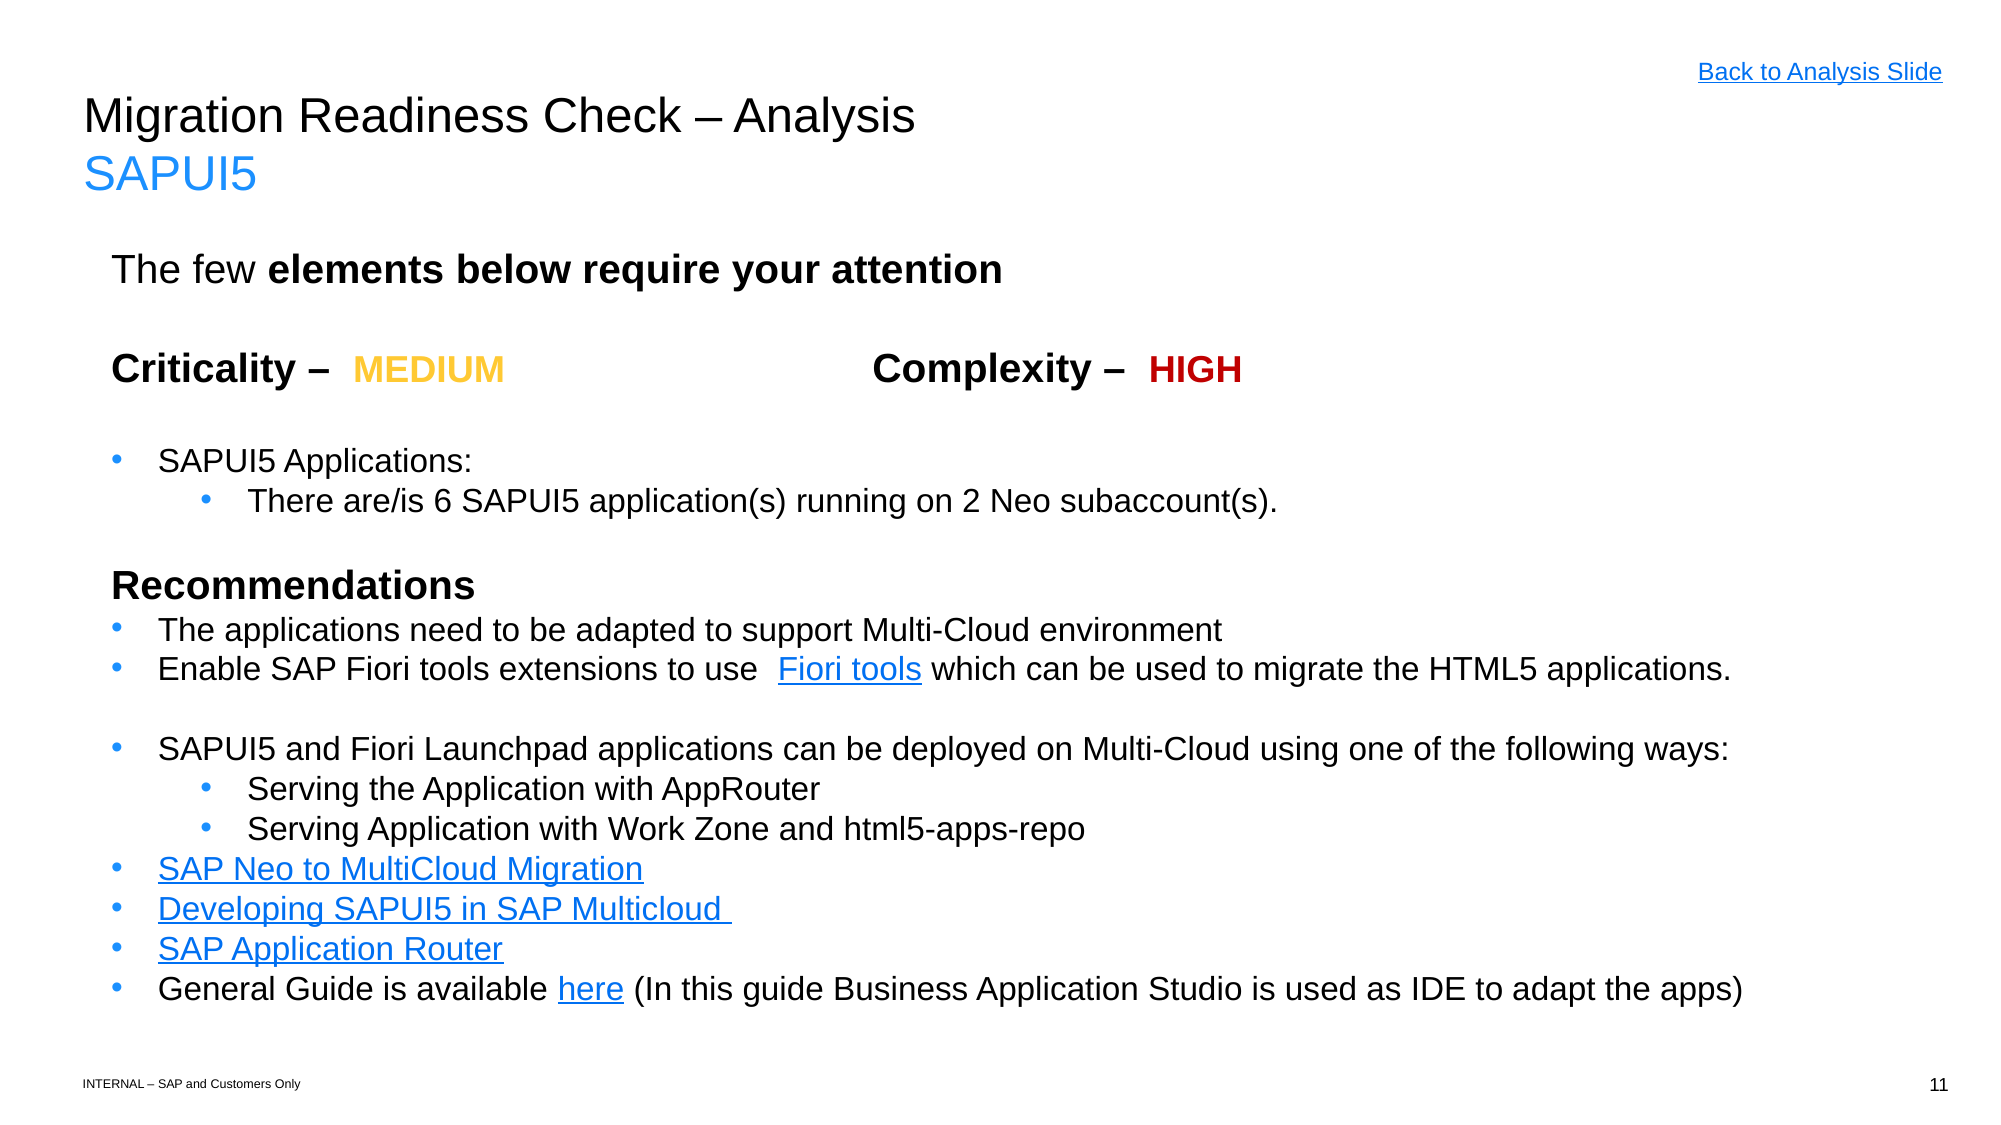

Back to Analysis Slide
# Migration Readiness Check – Analysis   SAPUI5
The few elements below require your attention

Criticality –  MEDIUM 			 Complexity –  HIGH

SAPUI5 Applications:
There are/is 6 SAPUI5 application(s) running on 2 Neo subaccount(s).

Recommendations
The applications need to be adapted to support Multi-Cloud environment
Enable SAP Fiori tools extensions to use  Fiori tools which can be used to migrate the HTML5 applications.
SAPUI5 and Fiori Launchpad applications can be deployed on Multi-Cloud using one of the following ways:
Serving the Application with AppRouter
Serving Application with Work Zone and html5-apps-repo
SAP Neo to MultiCloud Migration
Developing SAPUI5 in SAP Multicloud
SAP Application Router
General Guide is available here (In this guide Business Application Studio is used as IDE to adapt the apps)